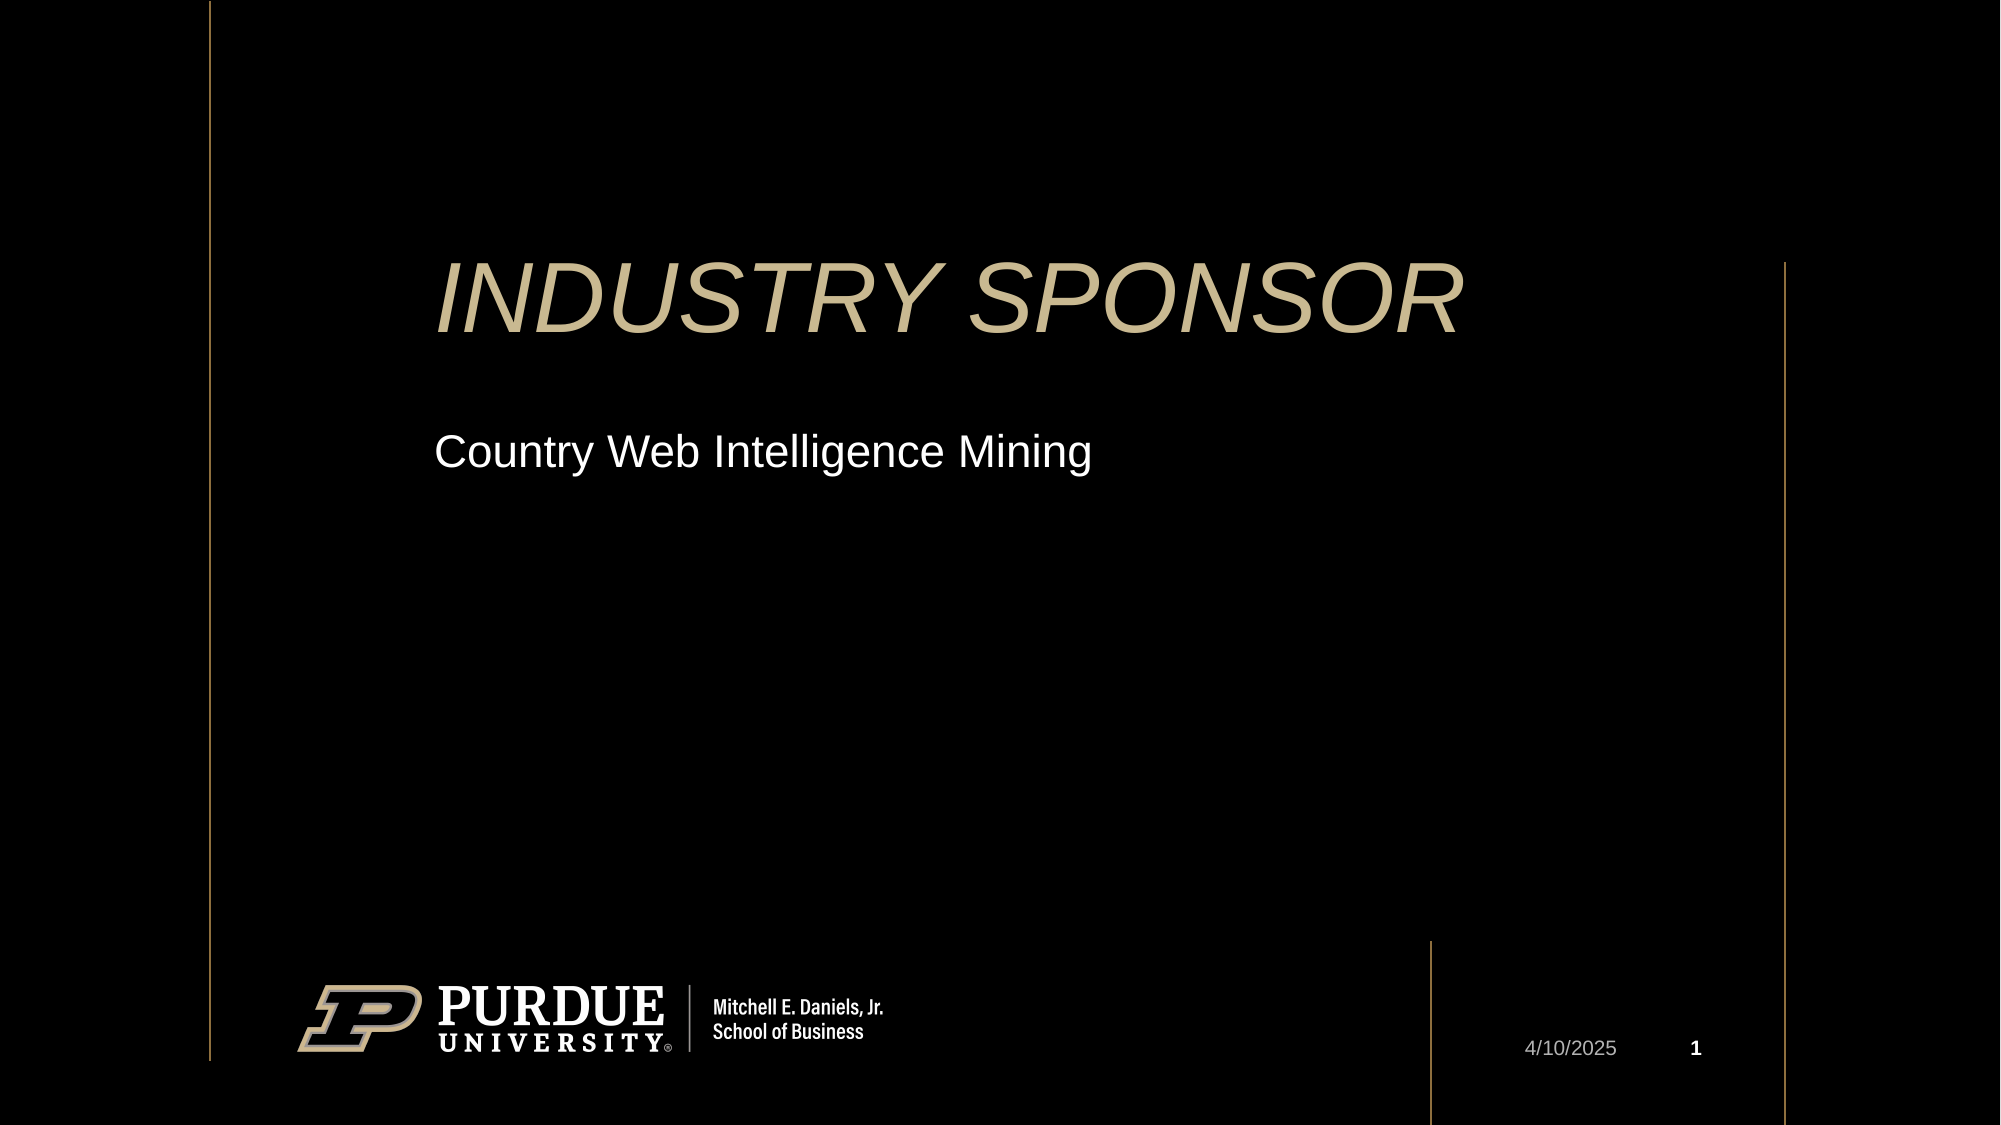

# INDUSTRY SPONSOR
Country Web Intelligence Mining
1
4/10/2025